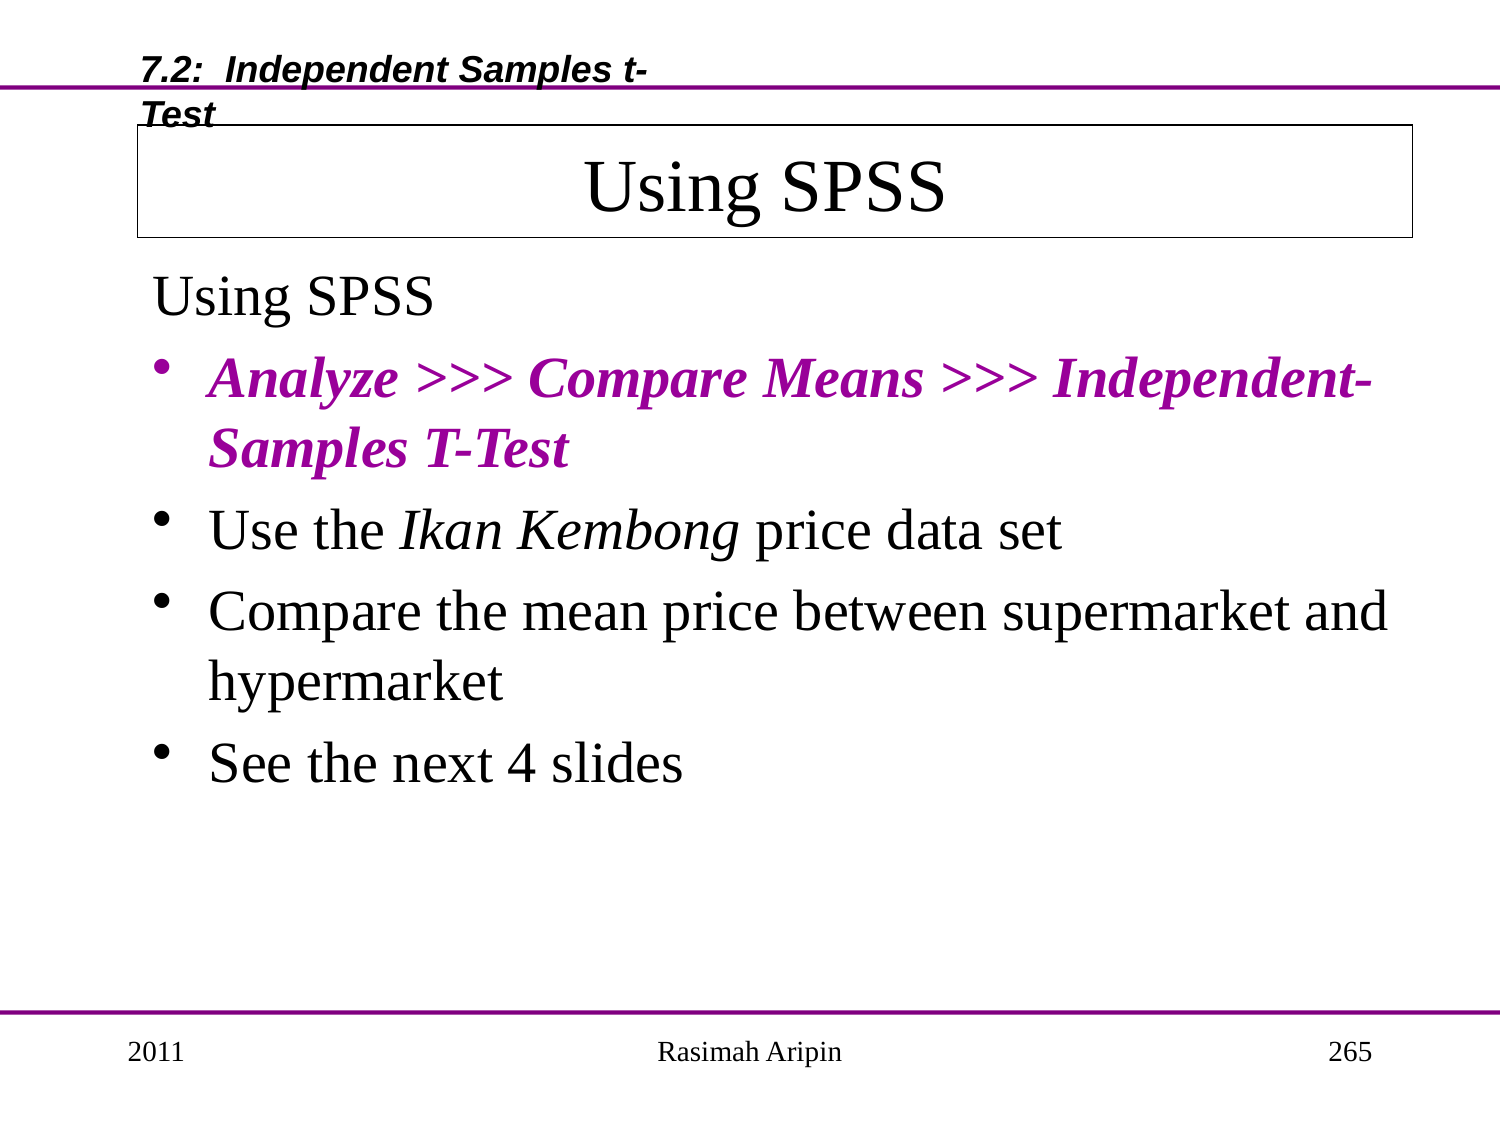

7.2:  Independent Samples t-Test
# Using SPSS
Using SPSS
Analyze >>> Compare Means >>> Independent-Samples T-Test
Use the Ikan Kembong price data set
Compare the mean price between supermarket and hypermarket
See the next 4 slides

2011
Rasimah Aripin
265